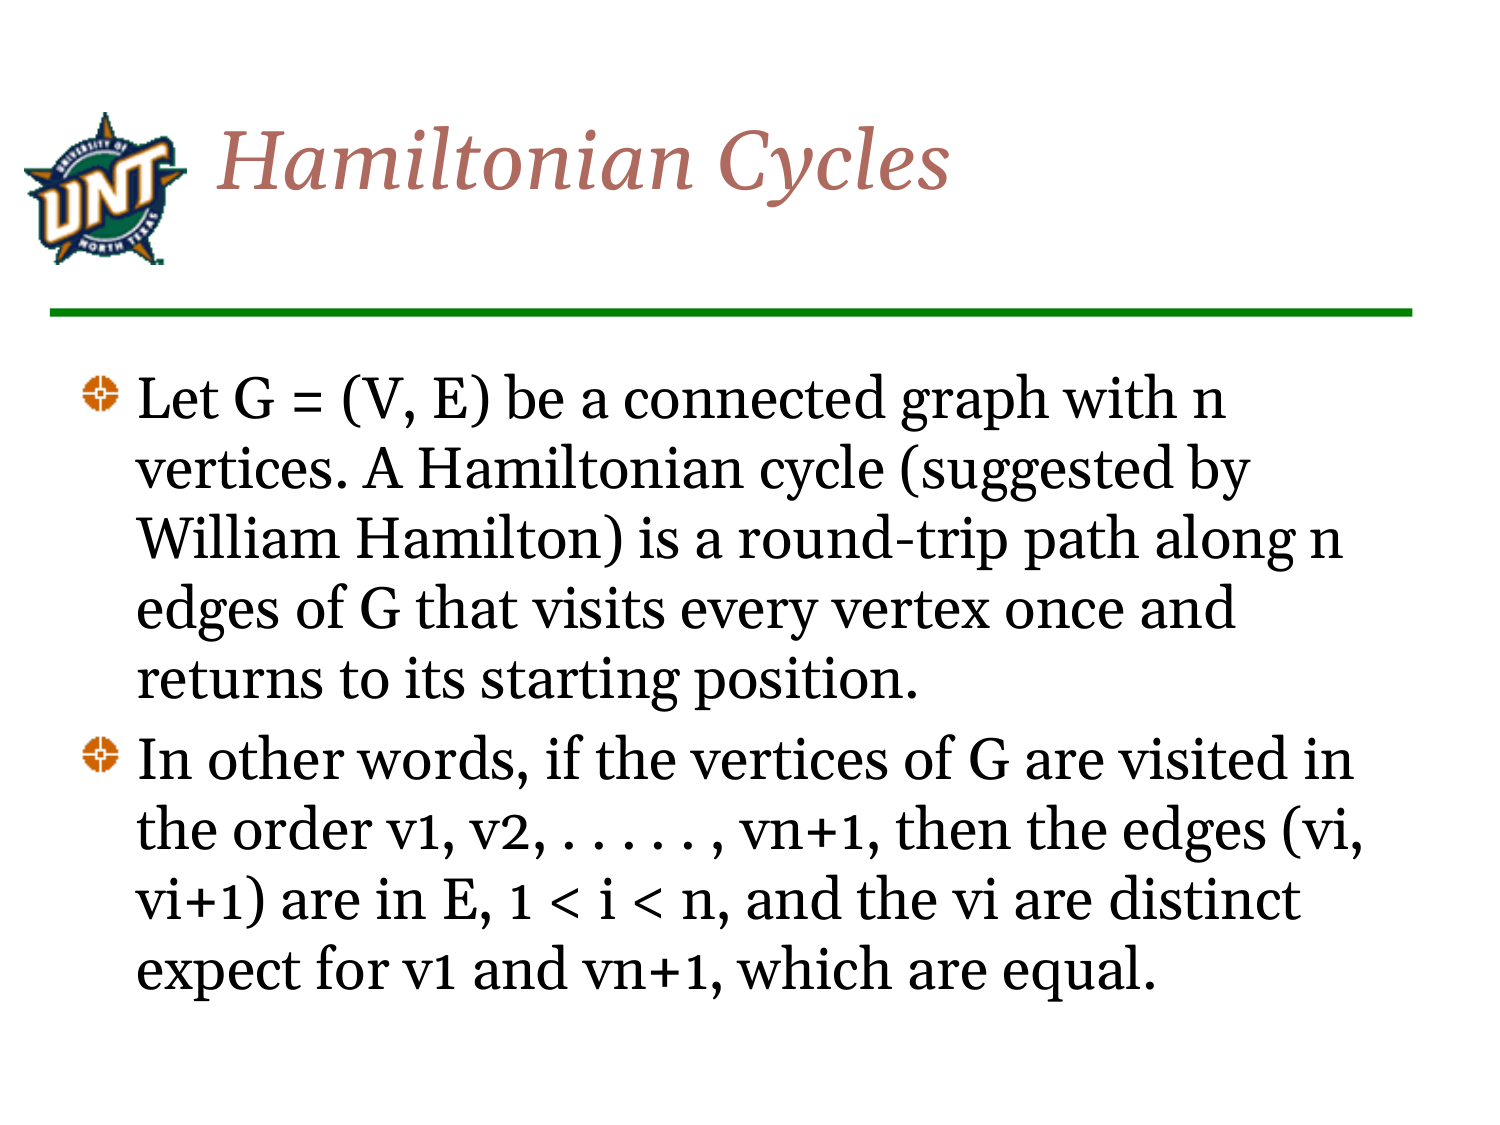

# Hamiltonian Cycles
Let G = (V, E) be a connected graph with n vertices. A Hamiltonian cycle (suggested by William Hamilton) is a round-trip path along n edges of G that visits every vertex once and returns to its starting position.
In other words, if the vertices of G are visited in the order v1, v2, . . . . . , vn+1, then the edges (vi, vi+1) are in E, 1 < i < n, and the vi are distinct expect for v1 and vn+1, which are equal.